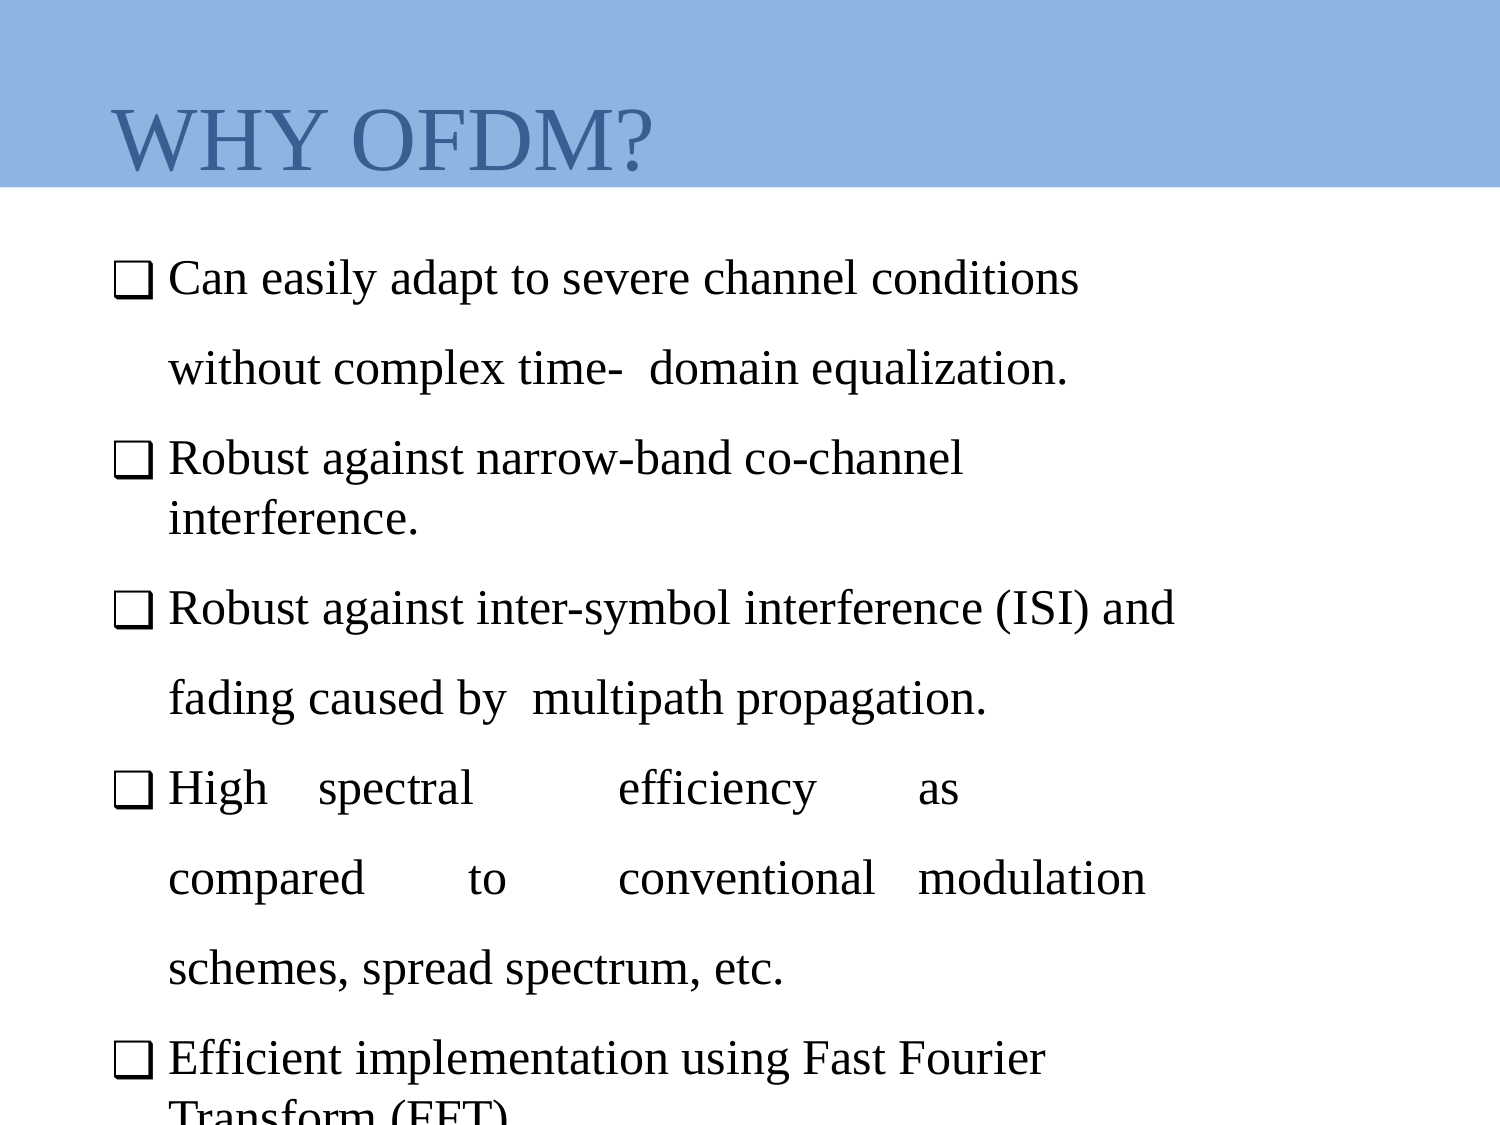

# WHY OFDM?
Can easily adapt to severe channel conditions without complex time-  domain equalization.
Robust against narrow-band co-channel interference.
Robust against inter-symbol interference (ISI) and fading caused by  multipath propagation.
High	spectral	efficiency	as	compared	to	conventional	modulation  schemes, spread spectrum, etc.
Efficient implementation using Fast Fourier Transform (FFT).
Low sensitivity to time synchronization errors.